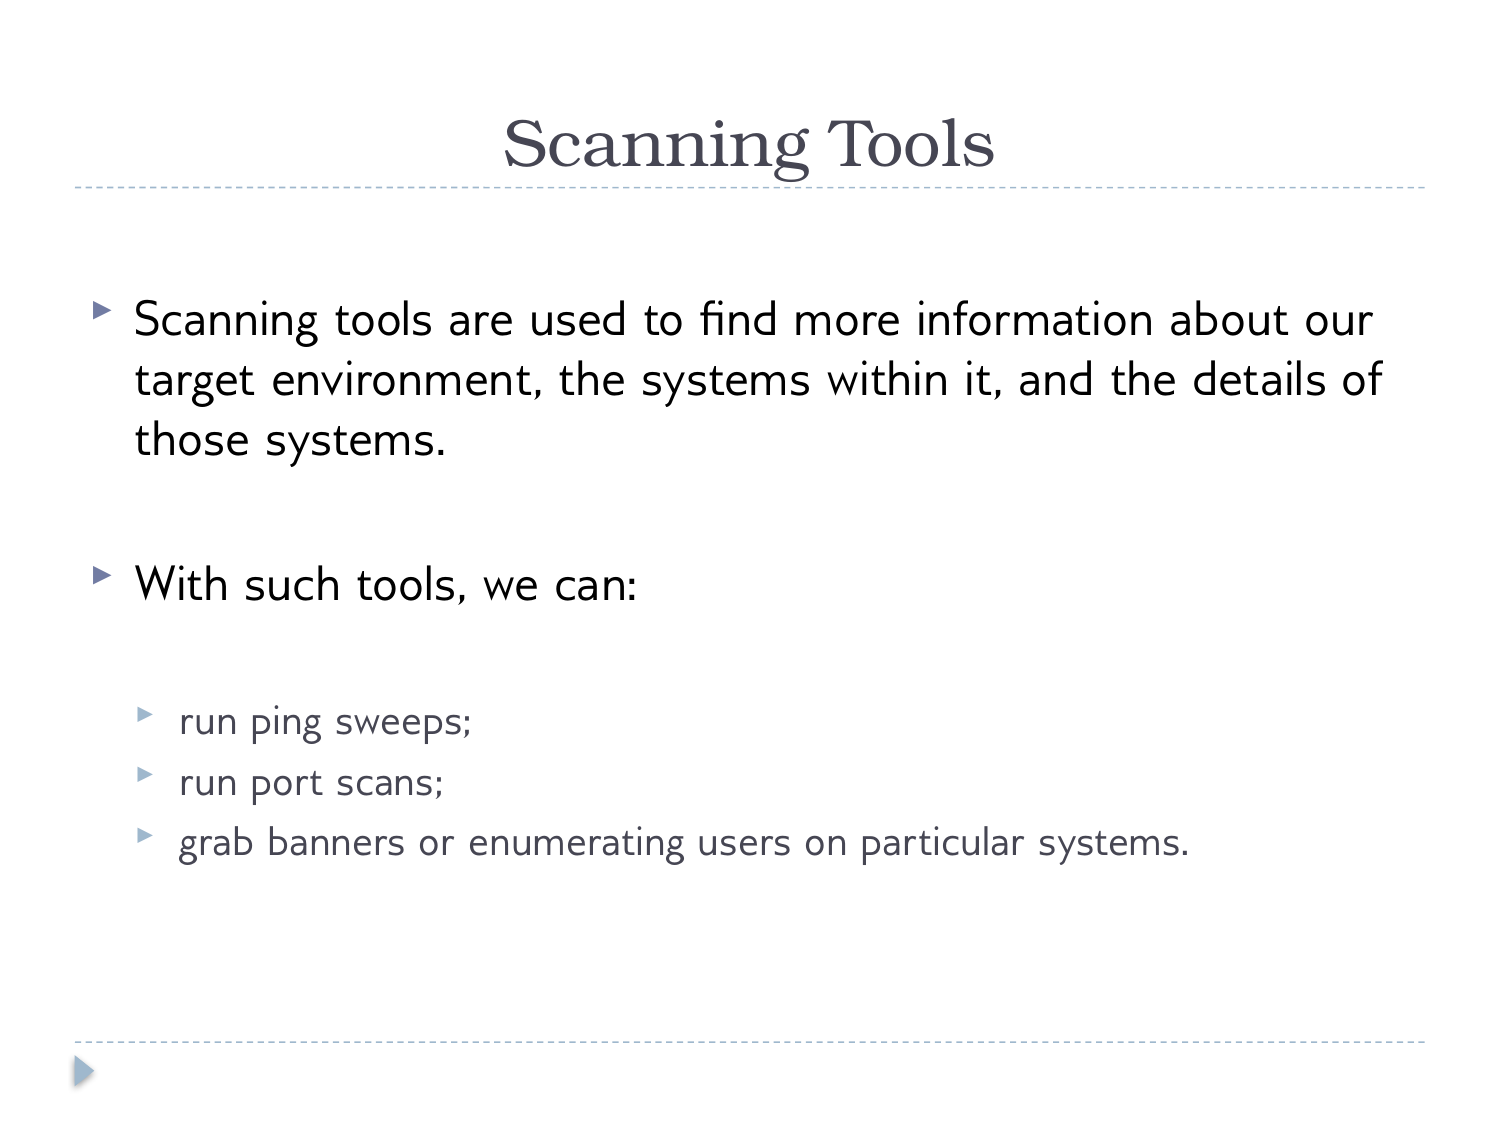

# Scanning Tools

Scanning tools are used to find more information about our target environment, the systems within it, and the details of those systems.

With such tools, we can:

run ping sweeps;
run port scans;
grab banners or enumerating users on particular systems.